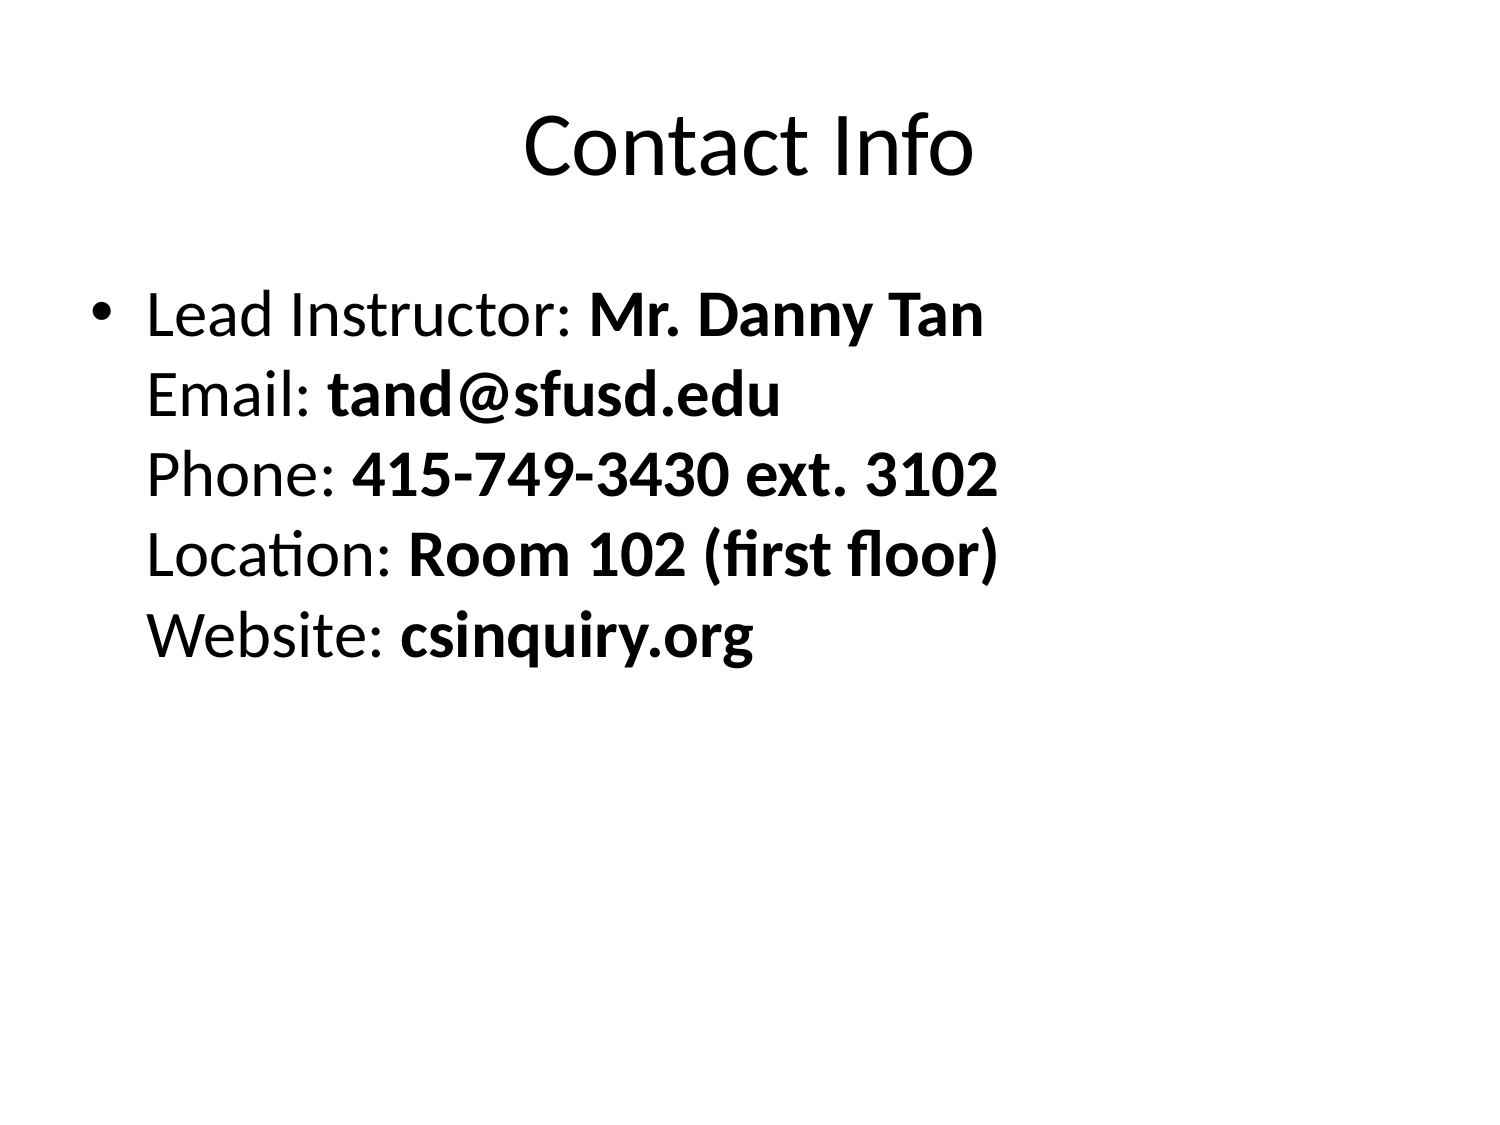

# Contact Info
Lead Instructor: Mr. Danny Tan
Email: tand@sfusd.edu
Phone: 415-749-3430 ext. 3102
Location: Room 102 (first floor)
Website: csinquiry.org